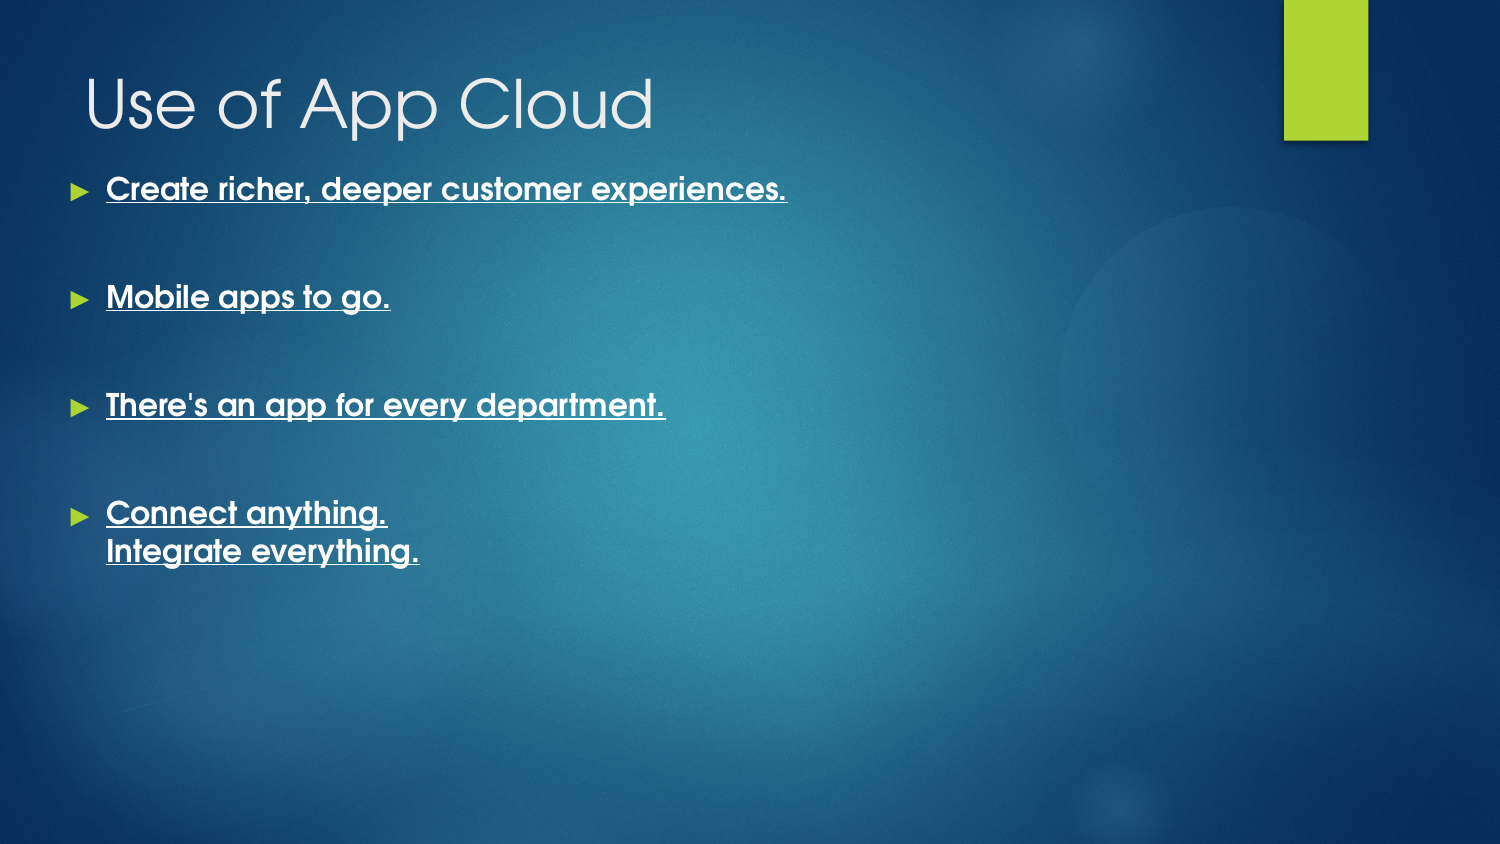

# Use of App Cloud
Create richer, deeper customer experiences.

Mobile apps to go.

There's an app for every department.

Connect anything.
Integrate everything.